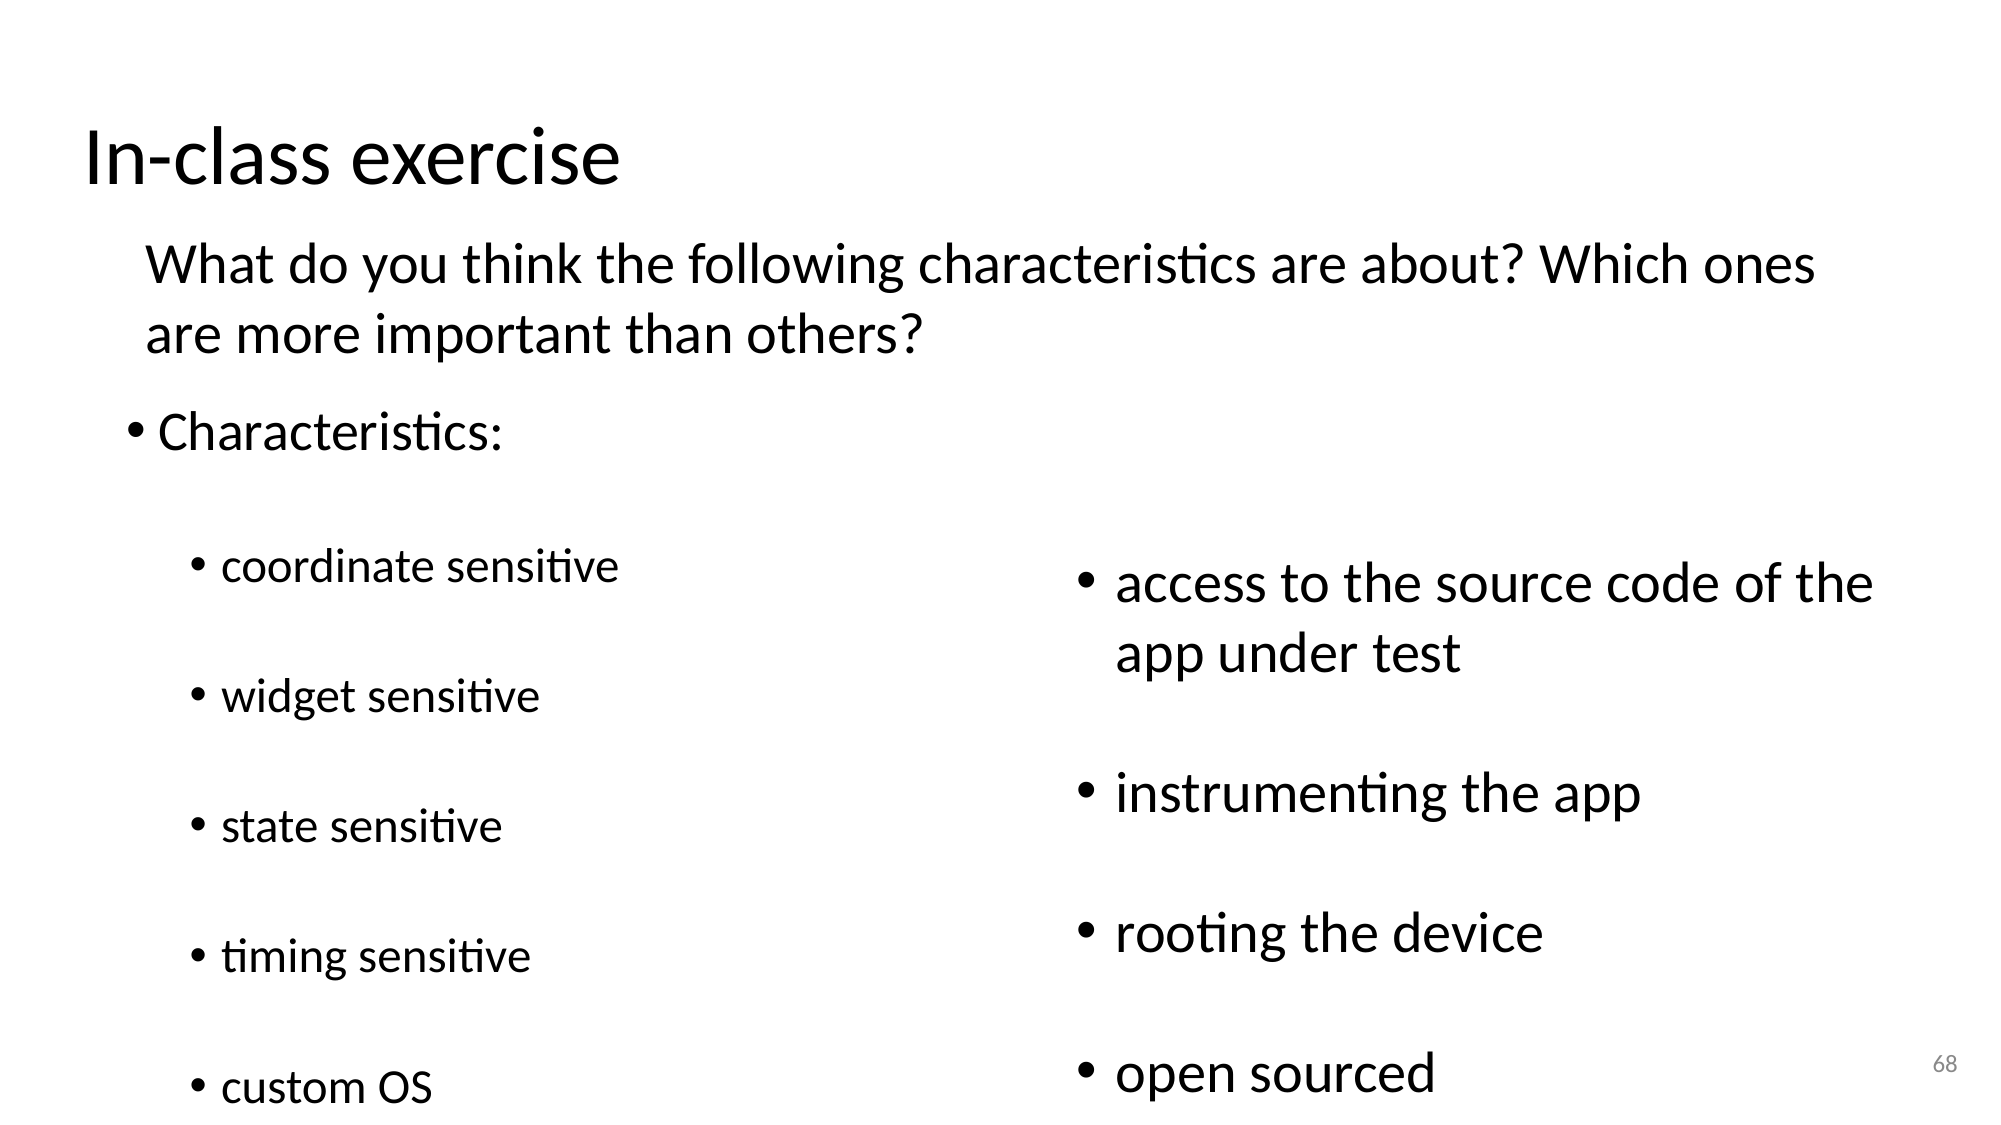

# In-class exercise
What do you think the following characteristics are about? Which ones are more important than others?
Characteristics:

coordinate sensitive

widget sensitive

state sensitive

timing sensitive

custom OS

access to the source code of the app under test

instrumenting the app

rooting the device

open sourced
68